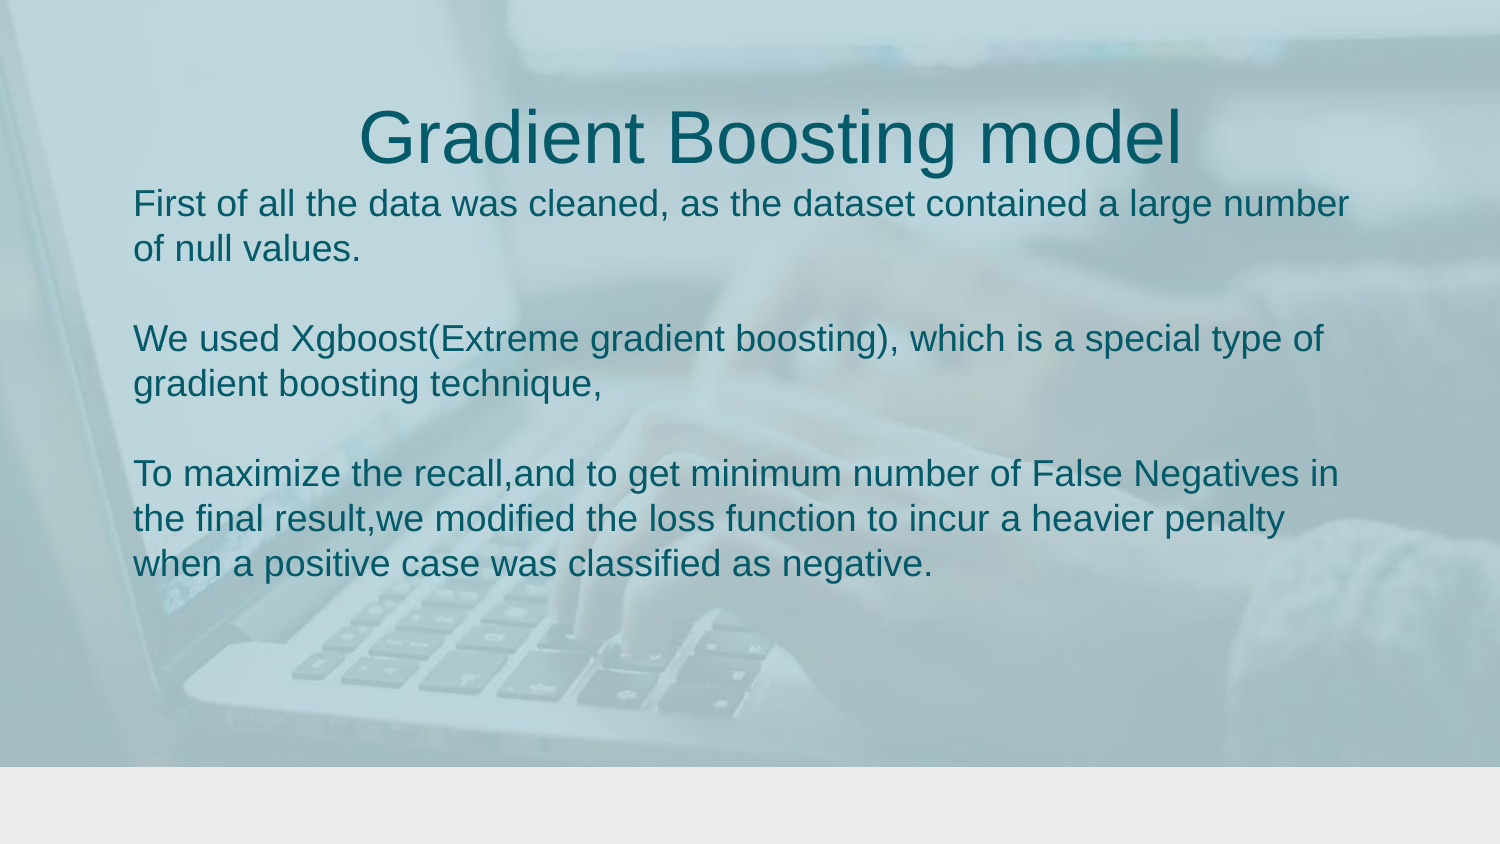

# Gradient Boosting model
First of all the data was cleaned, as the dataset contained a large number of null values.

We used Xgboost(Extreme gradient boosting), which is a special type of gradient boosting technique,

To maximize the recall,and to get minimum number of False Negatives in the final result,we modified the loss function to incur a heavier penalty when a positive case was classified as negative.